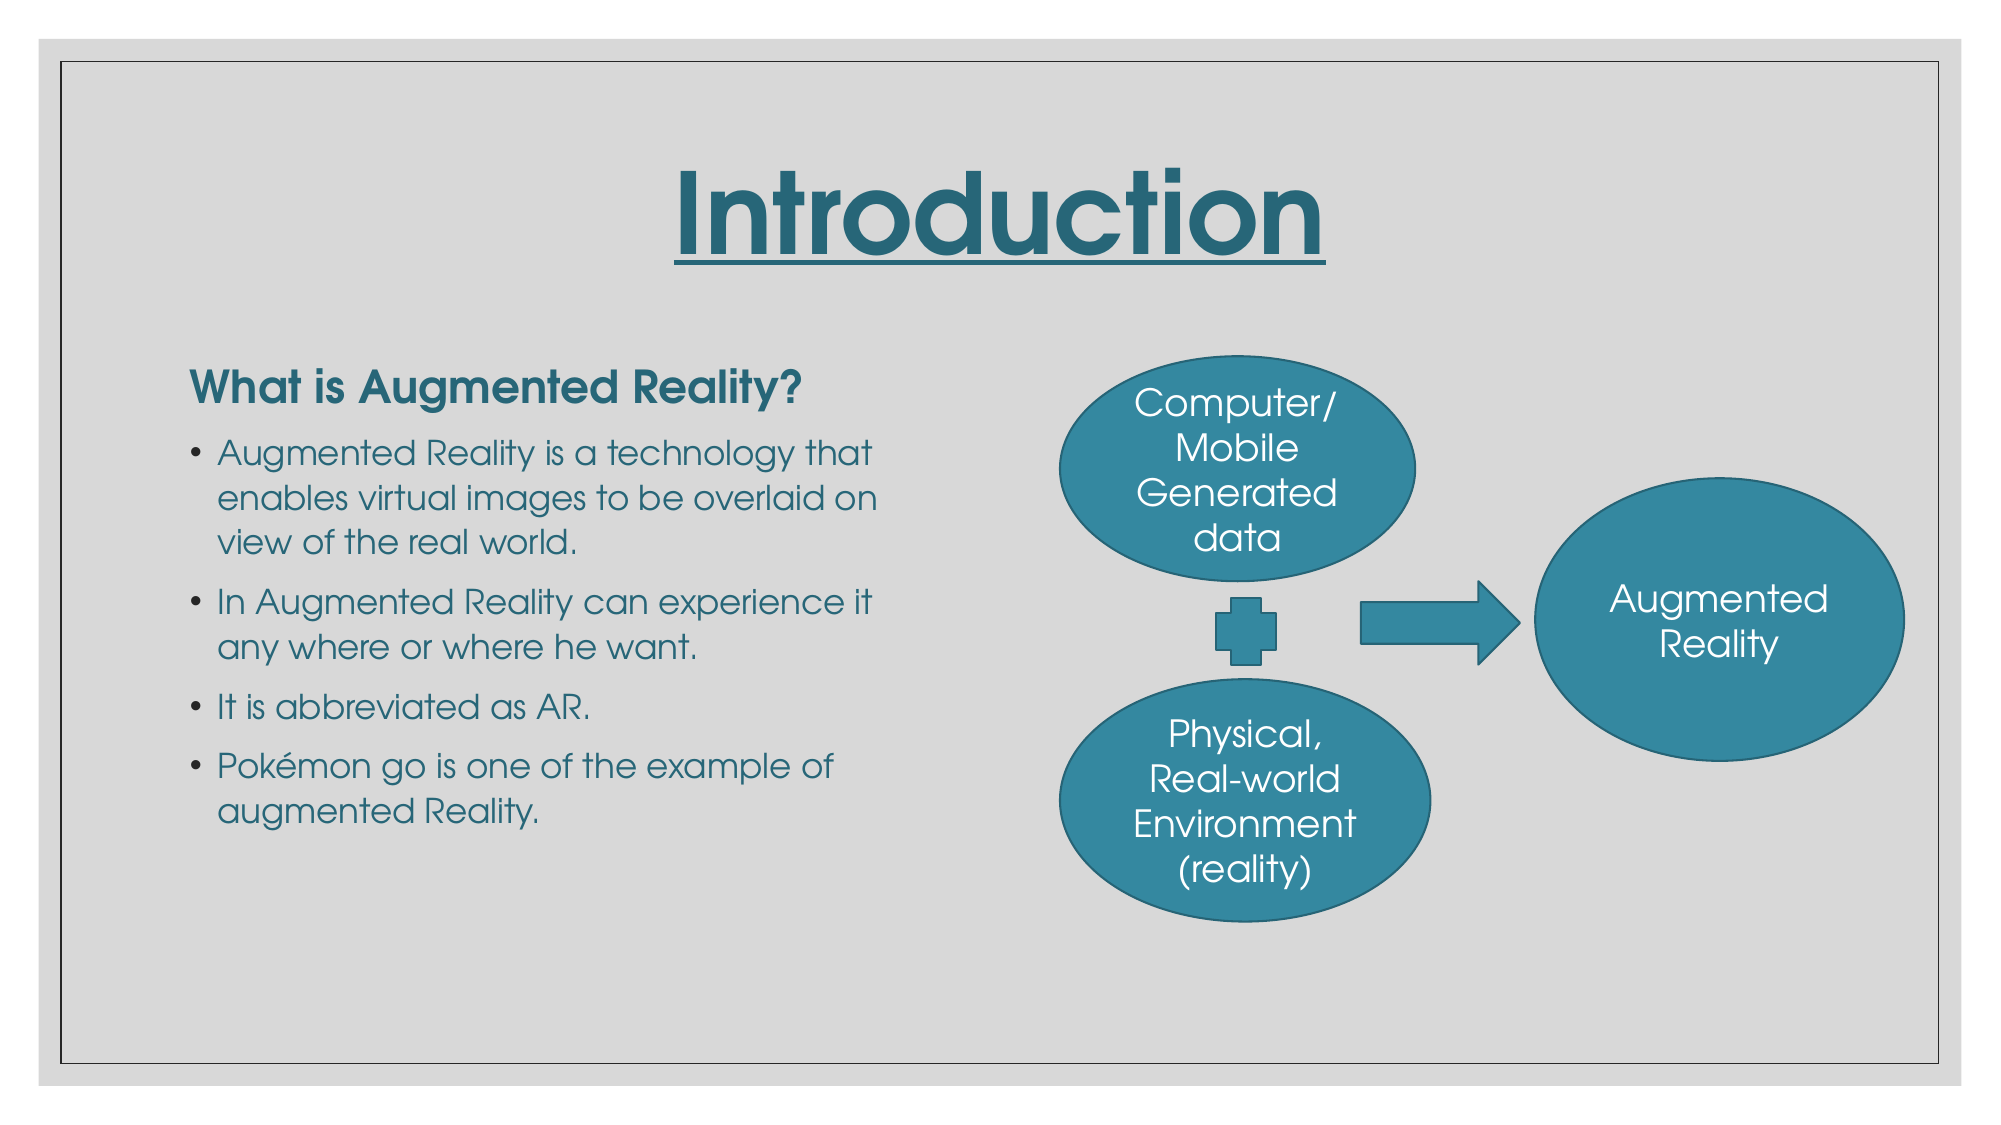

# Introduction
What is Augmented Reality?
Augmented Reality is a technology that enables virtual images to be overlaid on view of the real world.
In Augmented Reality can experience it any where or where he want.
It is abbreviated as AR.
Pokémon go is one of the example of augmented Reality.

Computer/Mobile Generated data
Augmented Reality

Physical,
Real-world Environment
(reality)